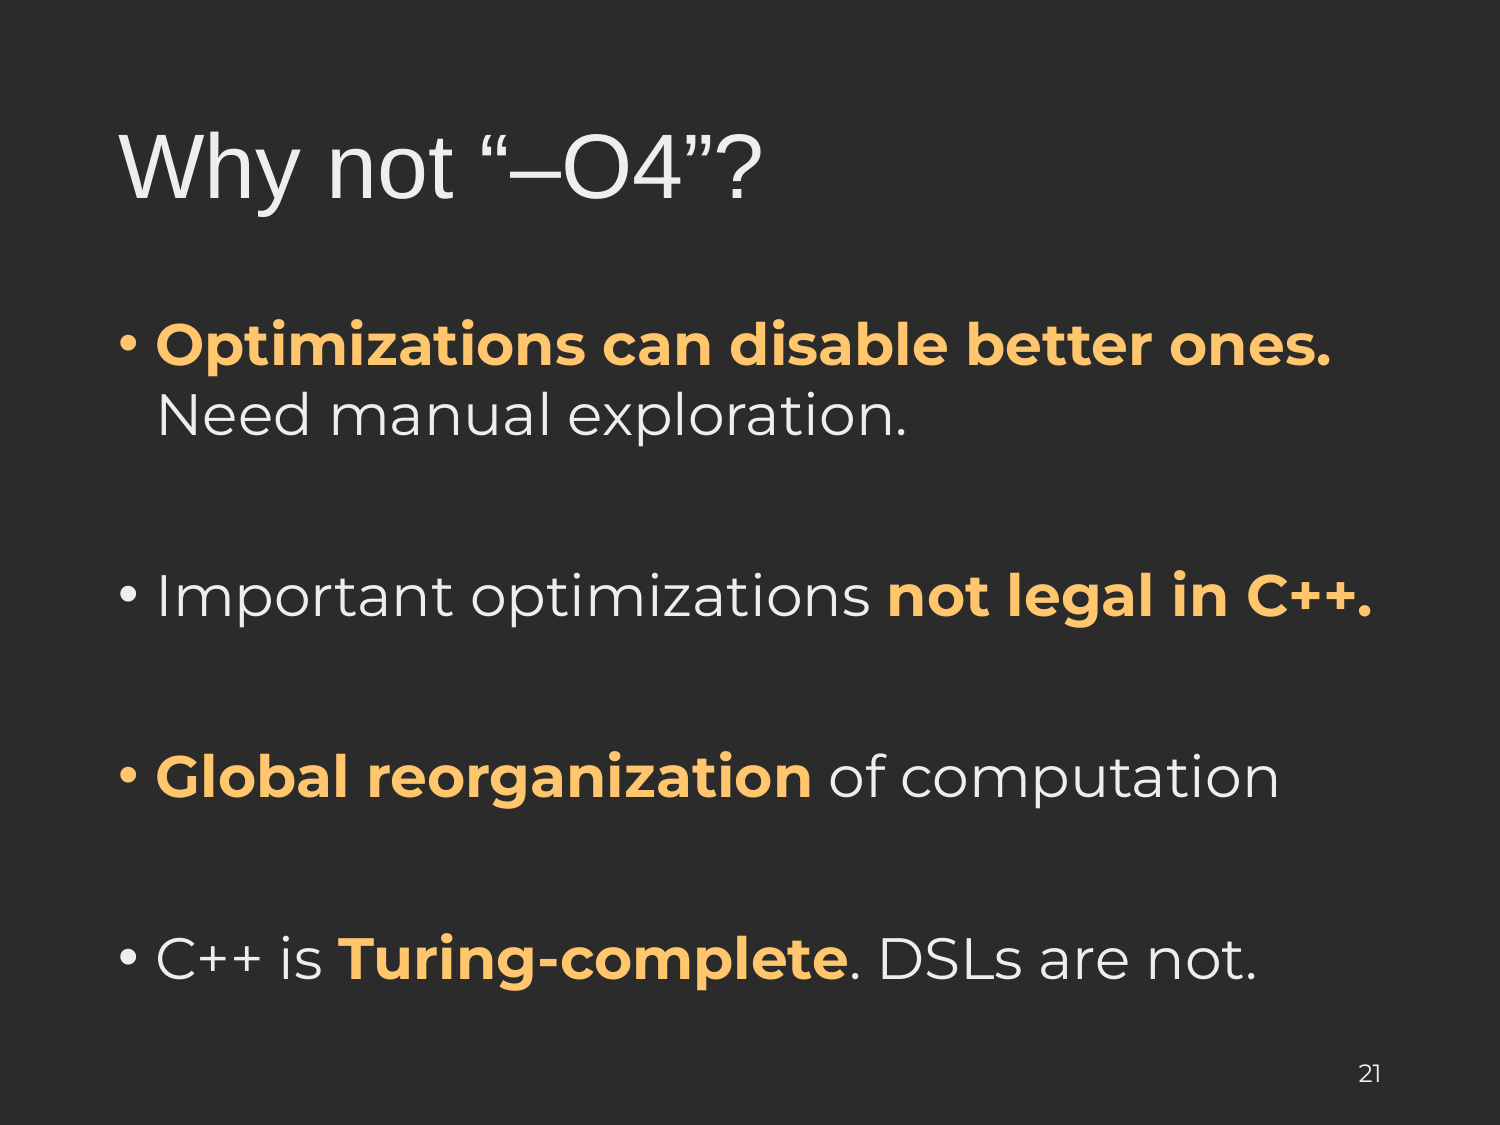

# Why not “–O4”?
Optimizations can disable better ones. Need manual exploration.

Important optimizations not legal in C++.

Global reorganization of computation

C++ is Turing-complete. DSLs are not.
21